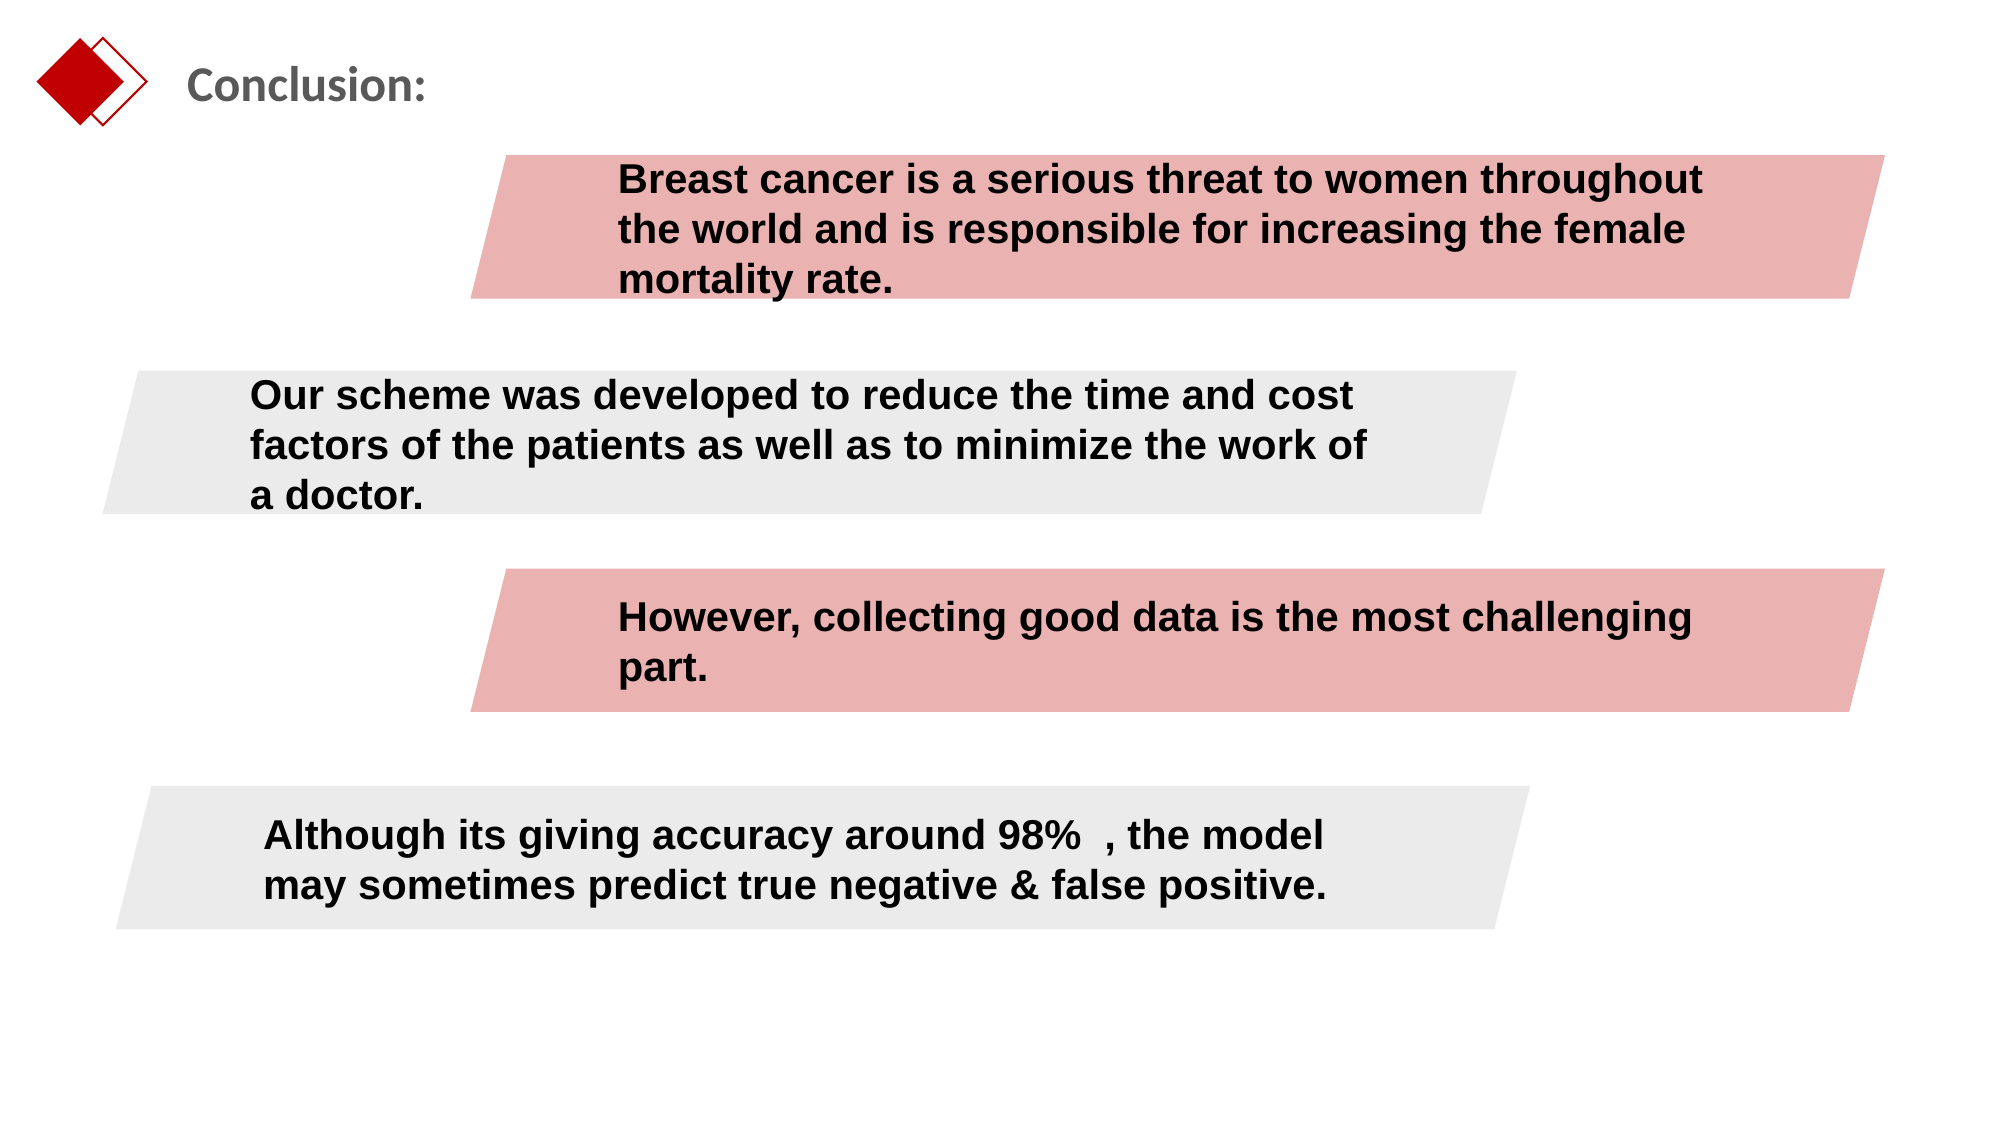

Conclusion:
Breast cancer is a serious threat to women throughout the world and is responsible for increasing the female mortality rate.
Our scheme was developed to reduce the time and cost factors of the patients as well as to minimize the work of a doctor.
However, collecting good data is the most challenging part.
Although its giving accuracy around 98%  , the model may sometimes predict true negative & false positive.